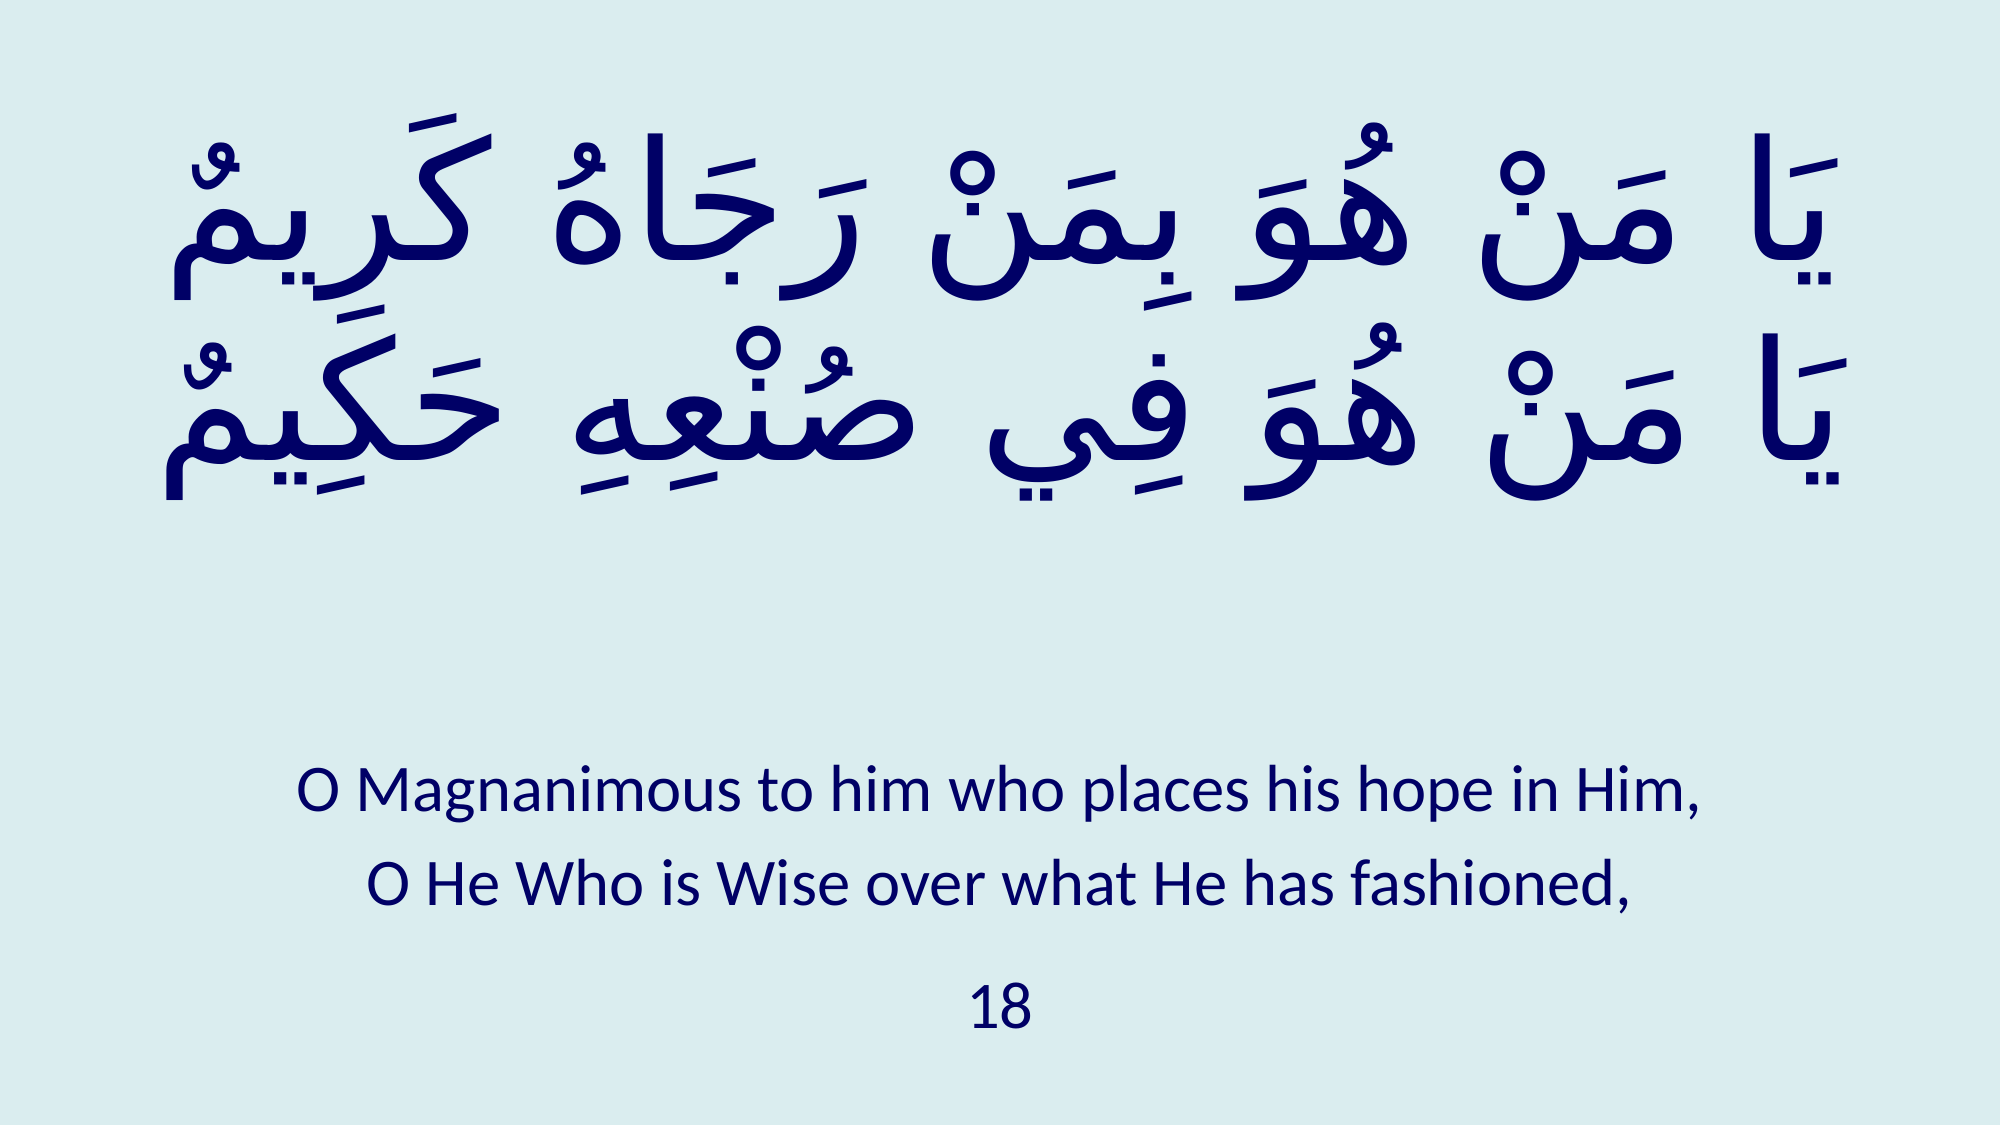

# يَا مَنْ هُوَ بِمَنْ رَجَاهُ كَرِيمٌ يَا مَنْ هُوَ فِي صُنْعِهِ حَكِيمٌ
O Magnanimous to him who places his hope in Him,
O He Who is Wise over what He has fashioned,
18